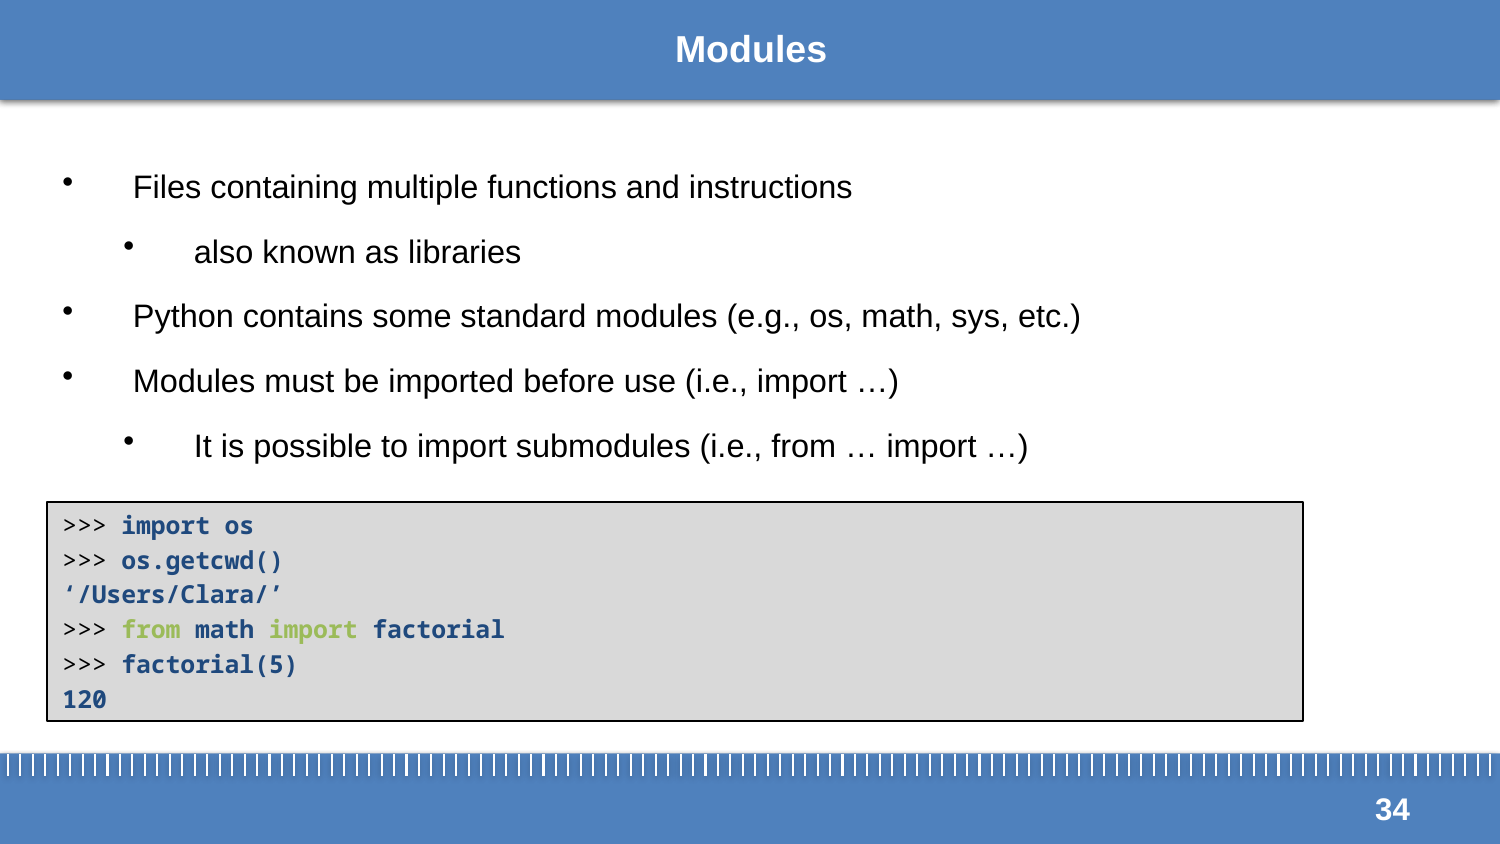

# Modules
Files containing multiple functions and instructions
also known as libraries
Python contains some standard modules (e.g., os, math, sys, etc.)
Modules must be imported before use (i.e., import …)
It is possible to import submodules (i.e., from … import …)

>>> import os
>>> os.getcwd()
‘/Users/Clara/’
>>> from math import factorial
>>> factorial(5)
120
34